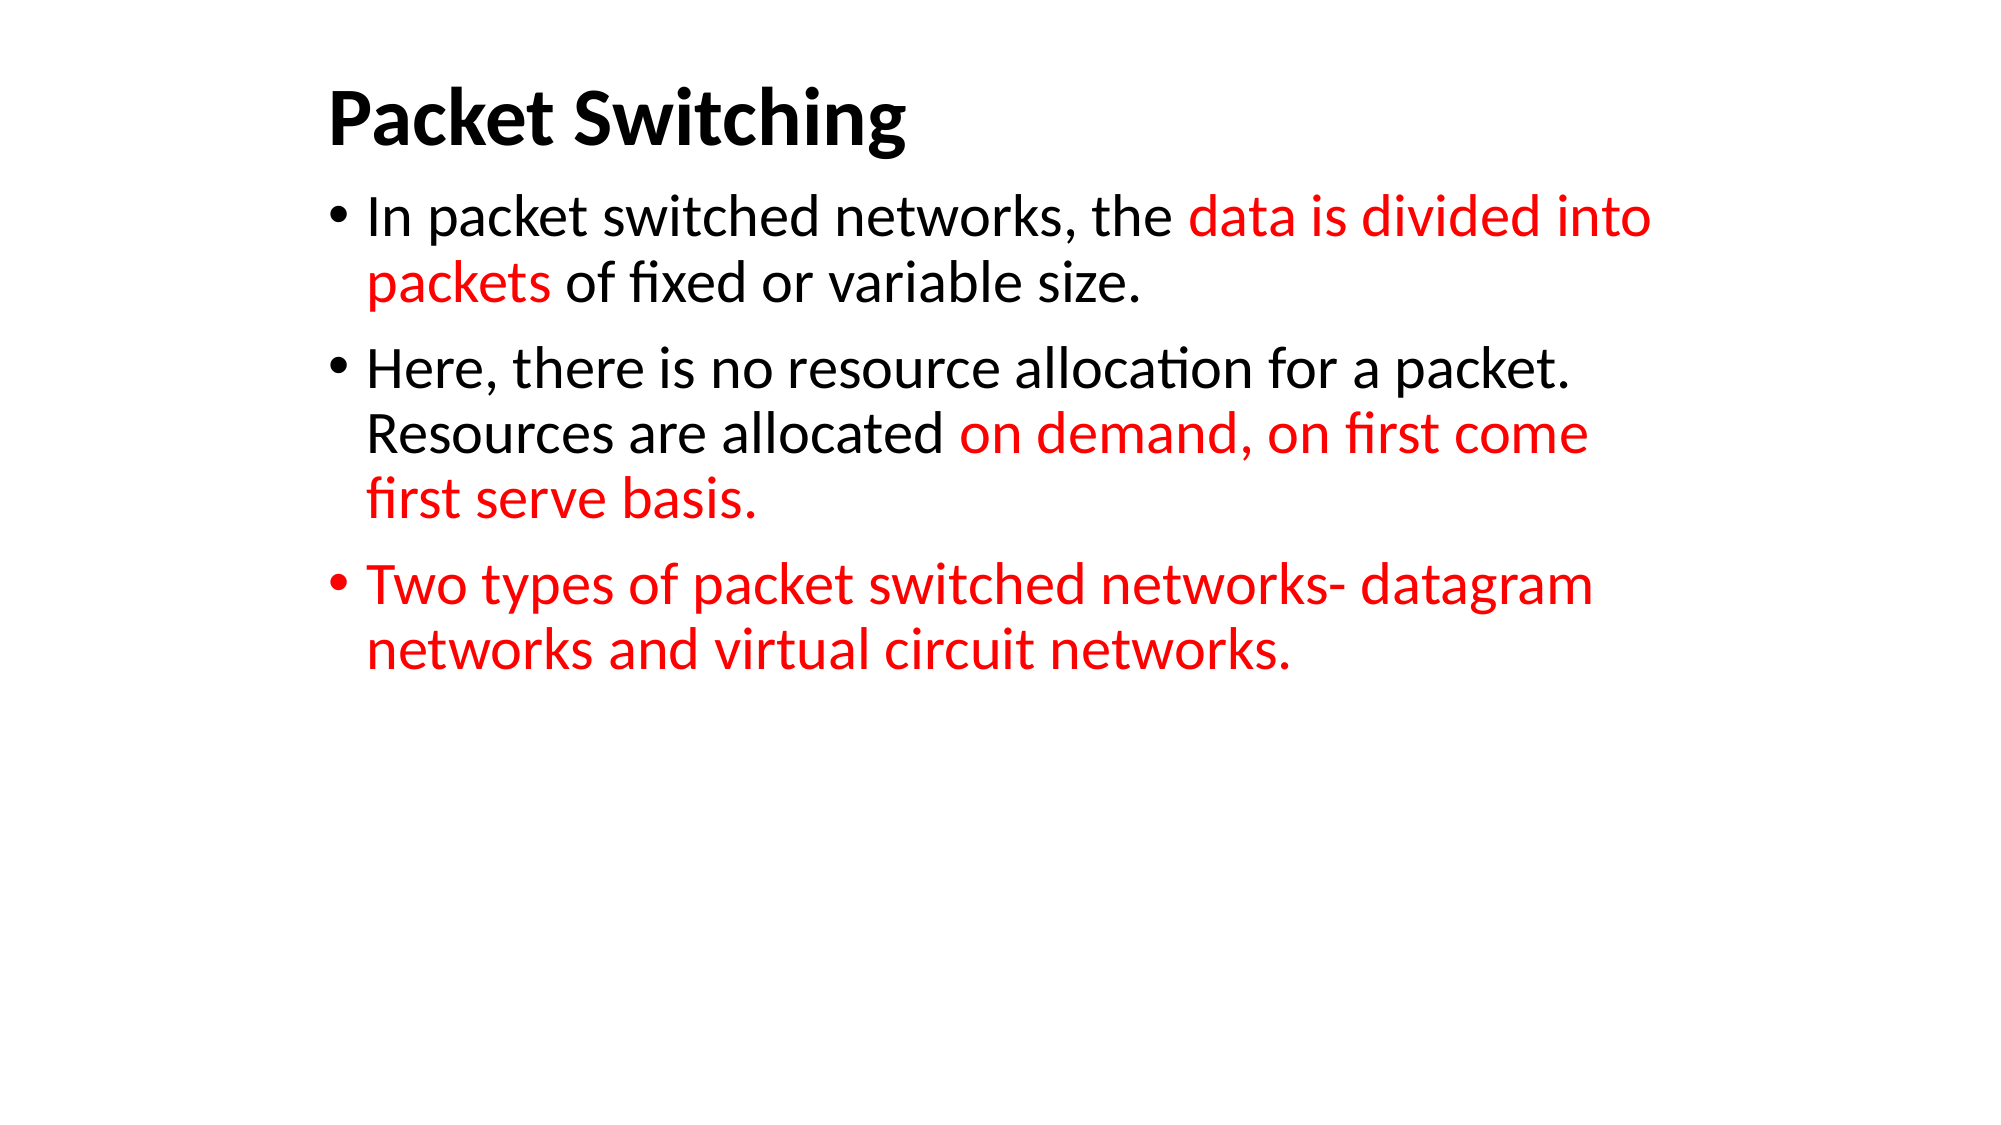

# Packet Switching
In packet switched networks, the data is divided into packets of fixed or variable size.
Here, there is no resource allocation for a packet. Resources are allocated on demand, on first come first serve basis.
Two types of packet switched networks- datagram networks and virtual circuit networks.